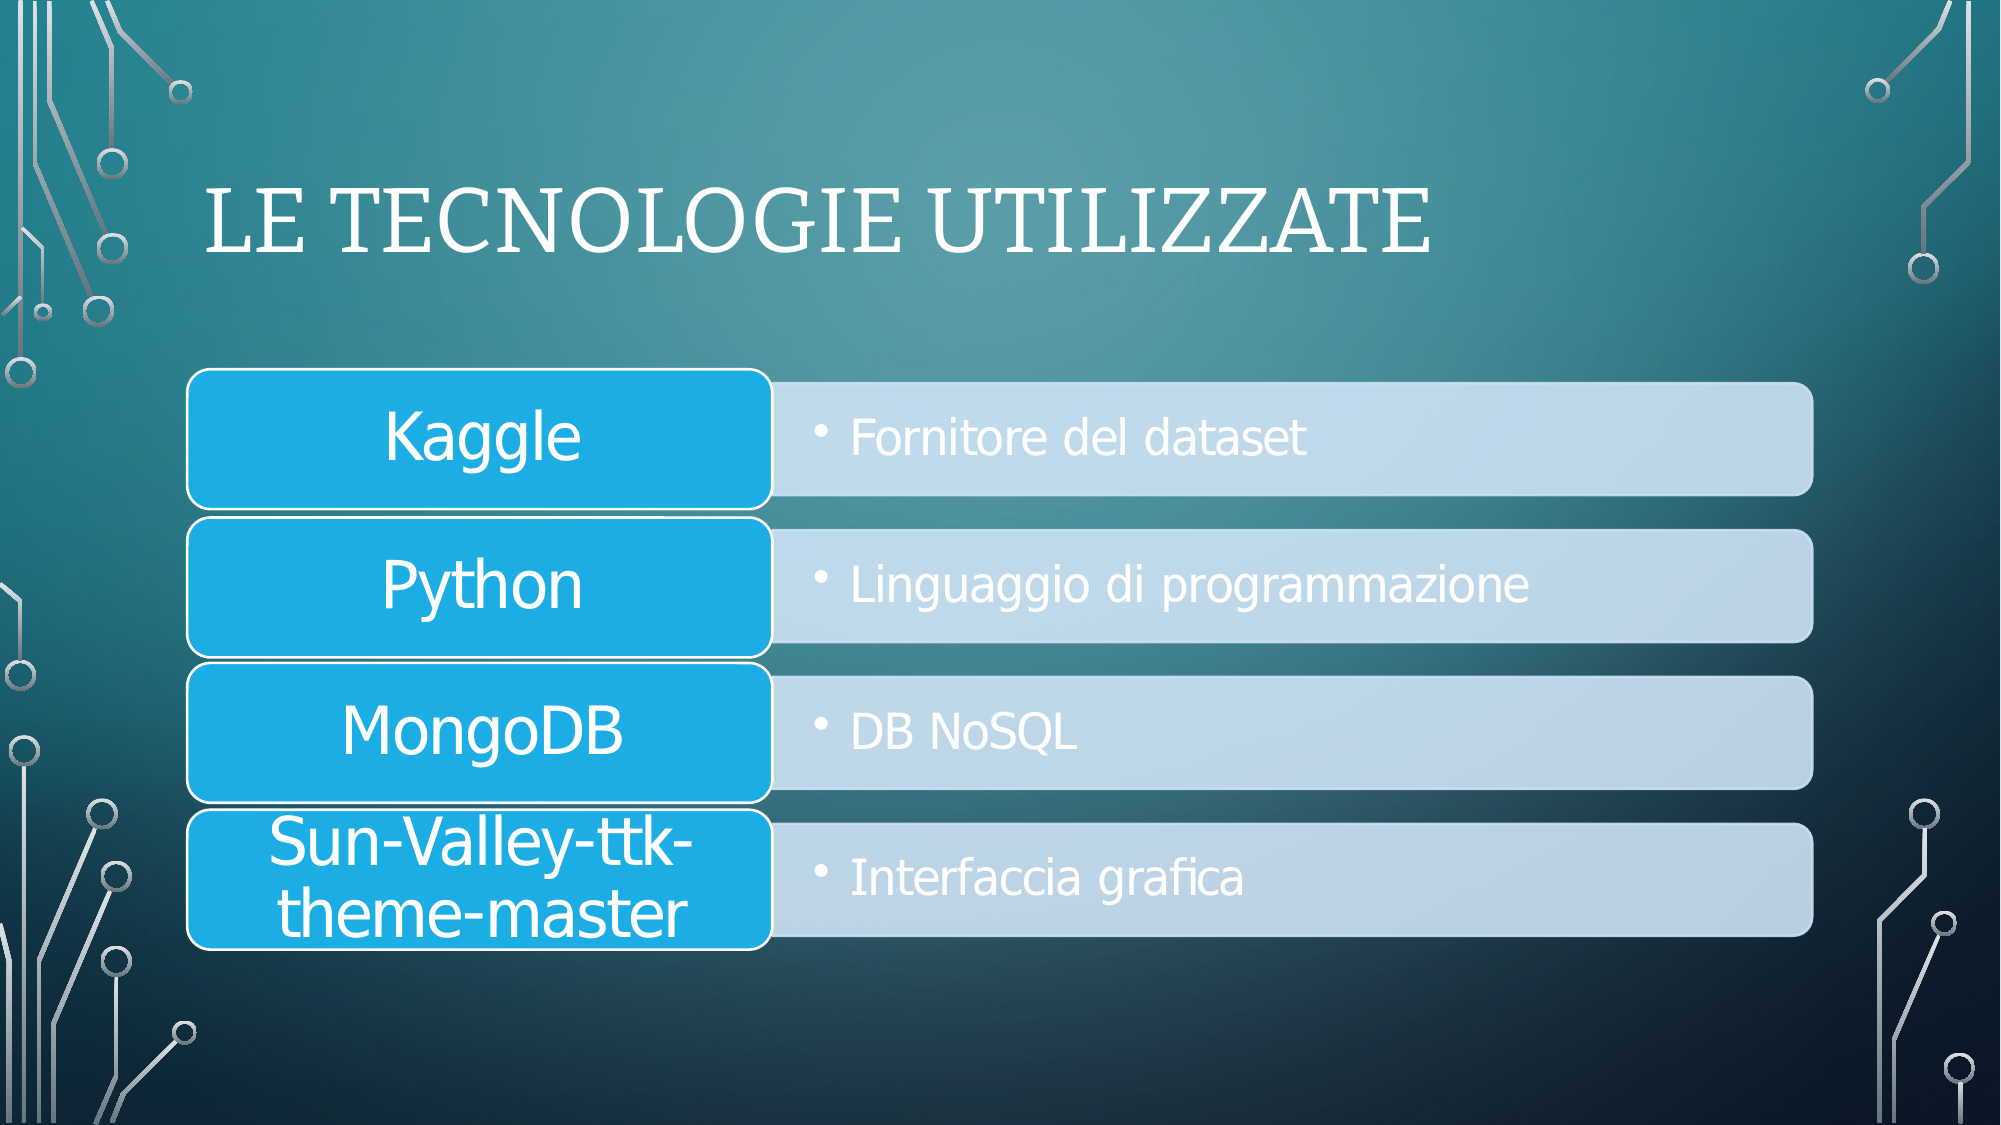

# LE tecnologie utilizzate
Fornitore del dataset
Kaggle
Linguaggio di programmazione
Python
DB NoSQL
MongoDB
Interfaccia grafica
Sun-Valley-ttk-theme-master